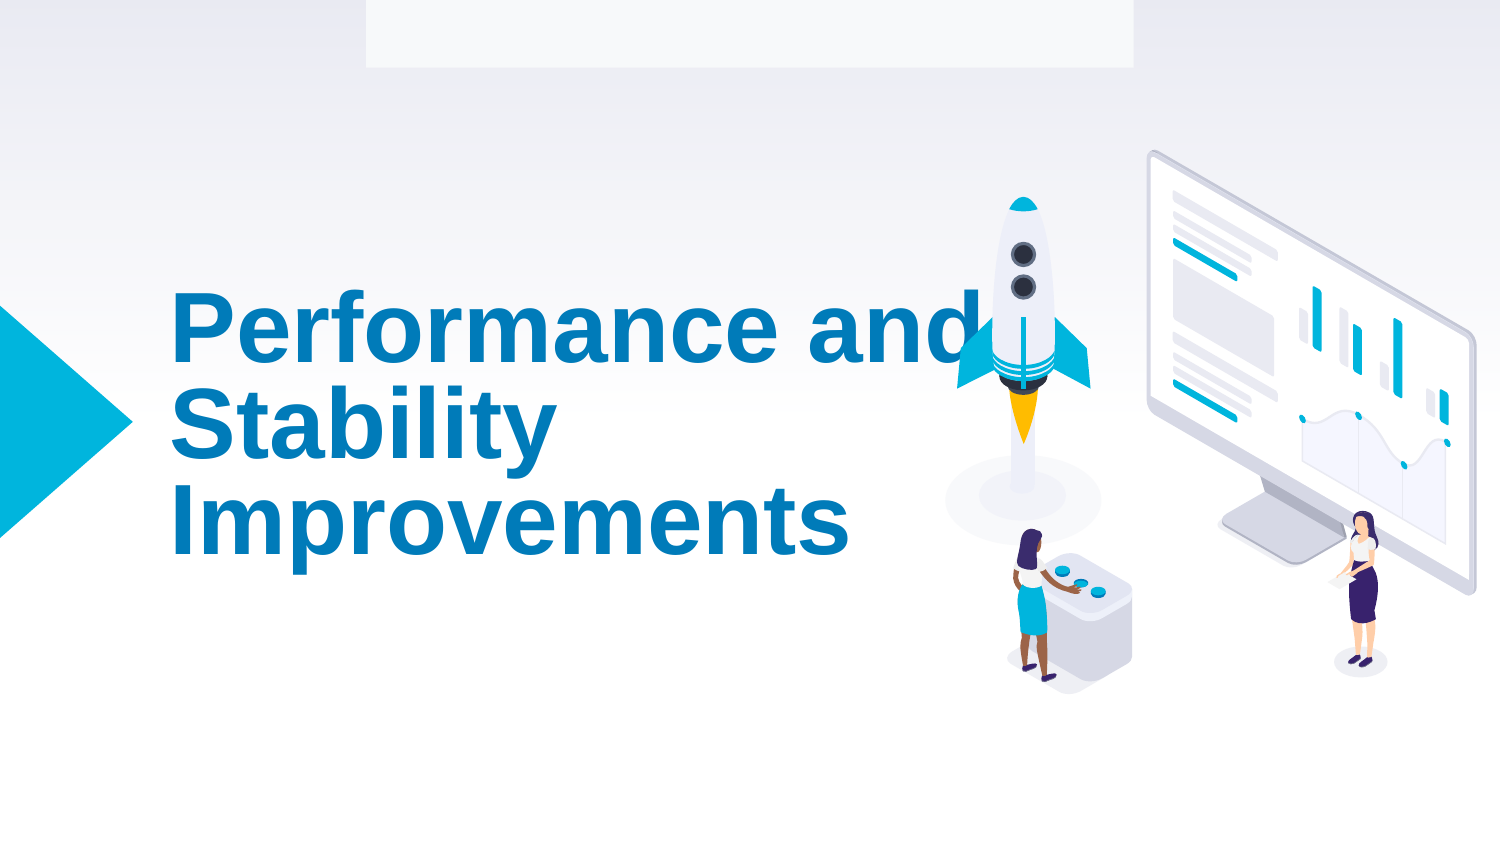

Environment Configuration and Account Setup

# Performance and Stability Improvements